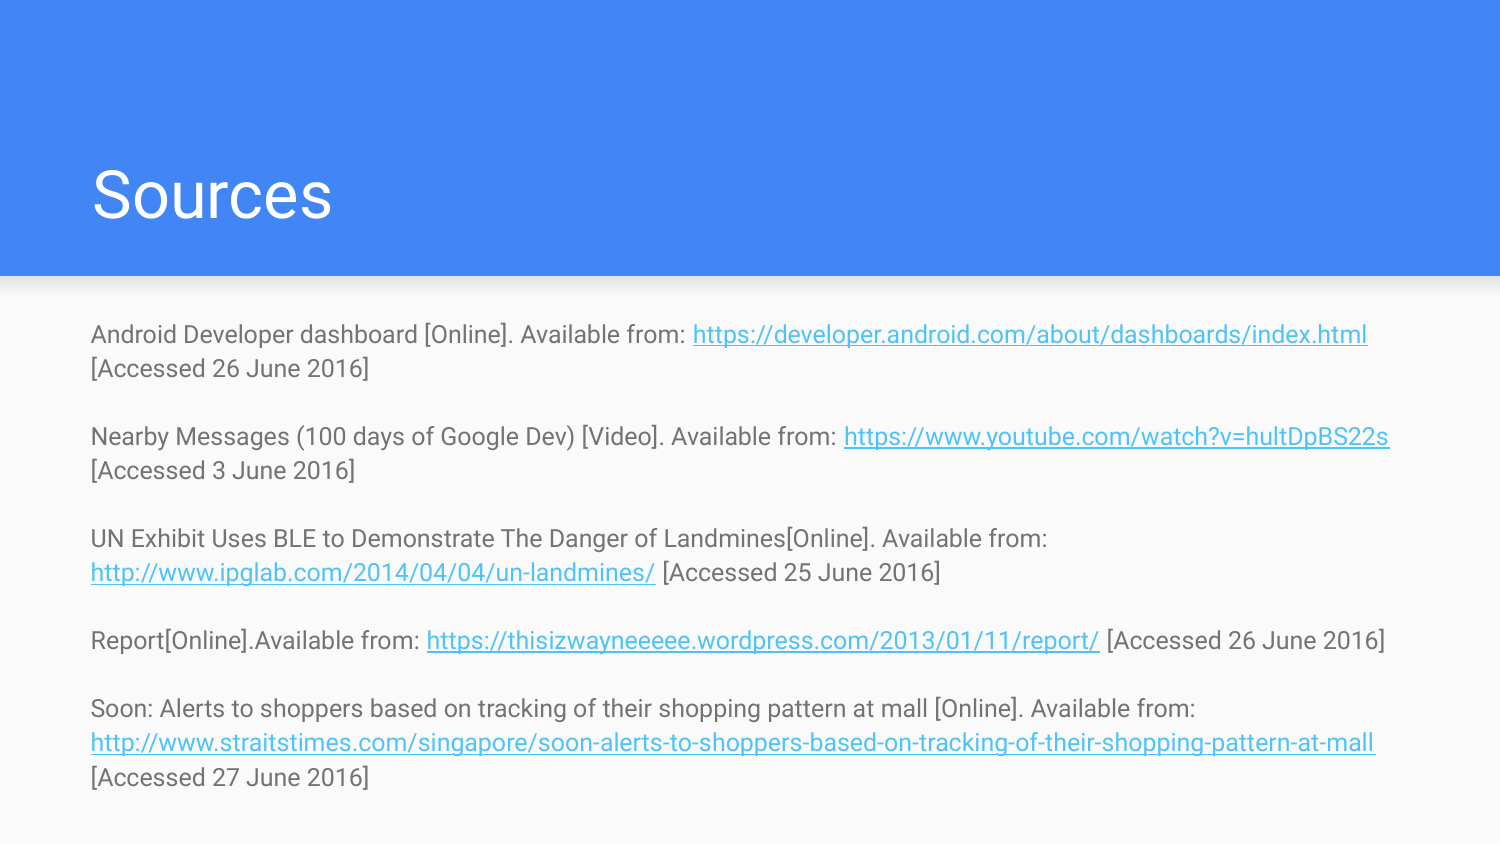

# Sources
Android Developer dashboard [Online]. Available from: https://developer.android.com/about/dashboards/index.html [Accessed 26 June 2016]
Nearby Messages (100 days of Google Dev) [Video]. Available from: https://www.youtube.com/watch?v=hultDpBS22s [Accessed 3 June 2016]
UN Exhibit Uses BLE to Demonstrate The Danger of Landmines[Online]. Available from: http://www.ipglab.com/2014/04/04/un-landmines/ [Accessed 25 June 2016]
Report[Online].Available from: https://thisizwayneeeee.wordpress.com/2013/01/11/report/ [Accessed 26 June 2016]
Soon: Alerts to shoppers based on tracking of their shopping pattern at mall [Online]. Available from:  http://www.straitstimes.com/singapore/soon-alerts-to-shoppers-based-on-tracking-of-their-shopping-pattern-at-mall [Accessed 27 June 2016]